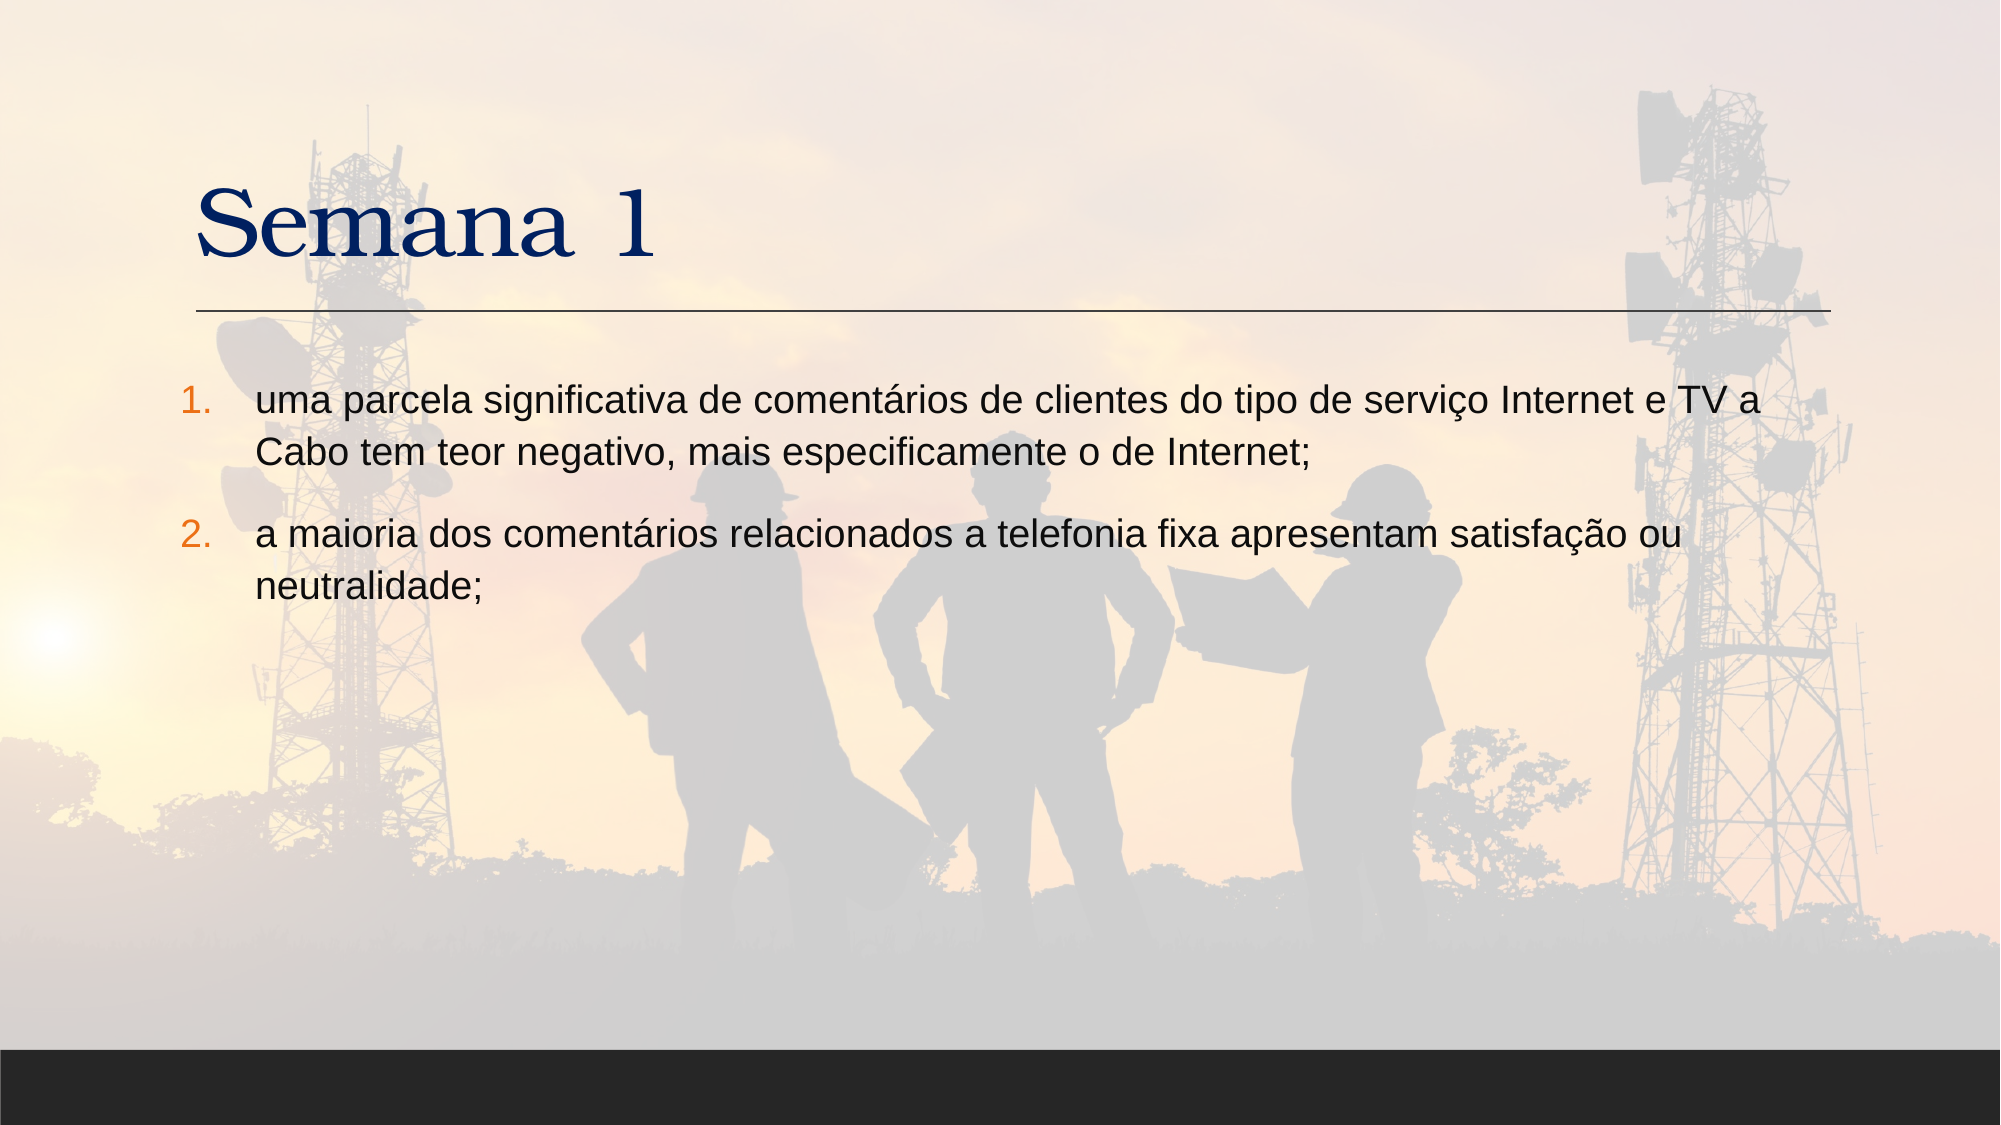

# Semana 1
uma parcela significativa de comentários de clientes do tipo de serviço Internet e TV a Cabo tem teor negativo, mais especificamente o de Internet;
a maioria dos comentários relacionados a telefonia fixa apresentam satisfação ou neutralidade;